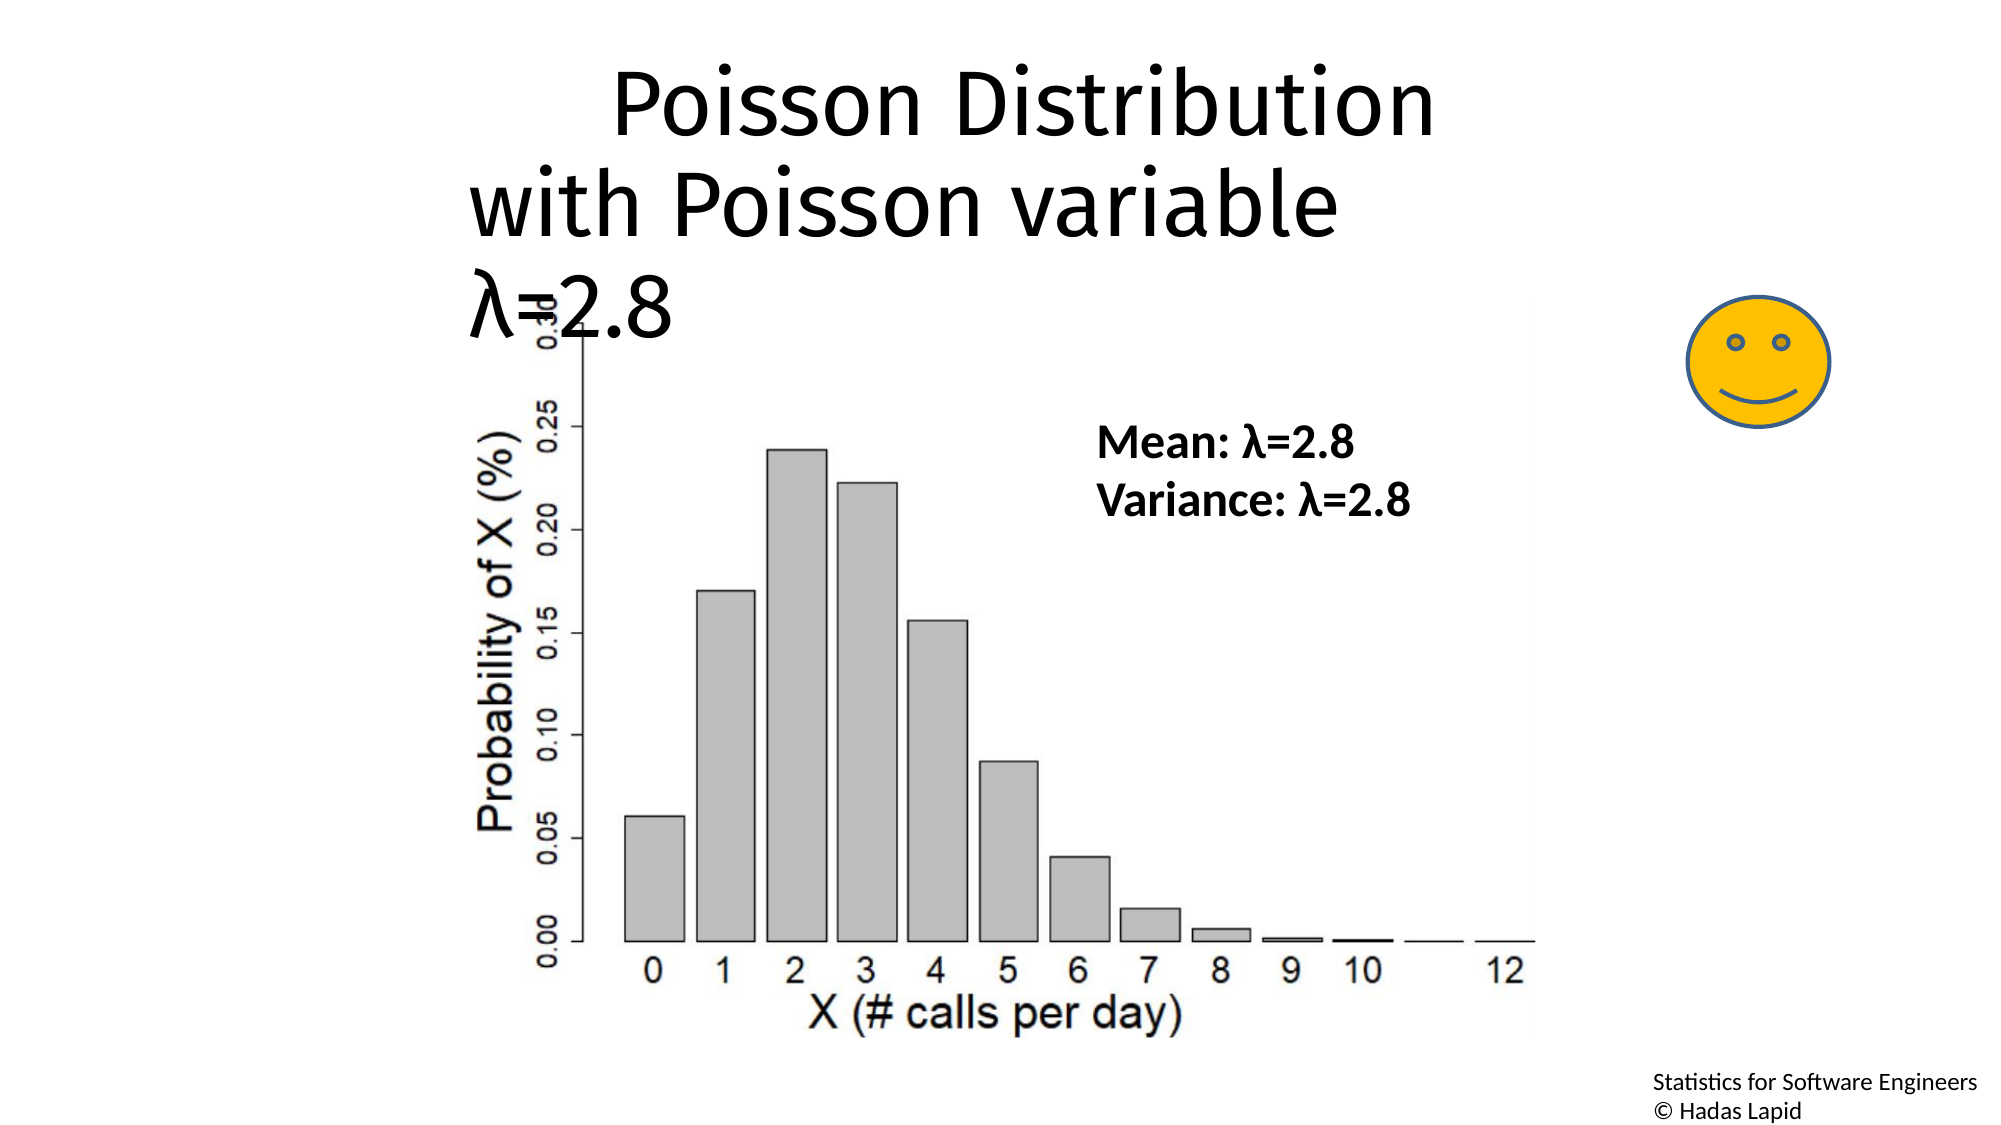

Poisson Distribution
with Poisson variable λ=2.8

Mean: λ=2.8
Variance: λ=2.8
Statistics for Software Engineers
© Hadas Lapid